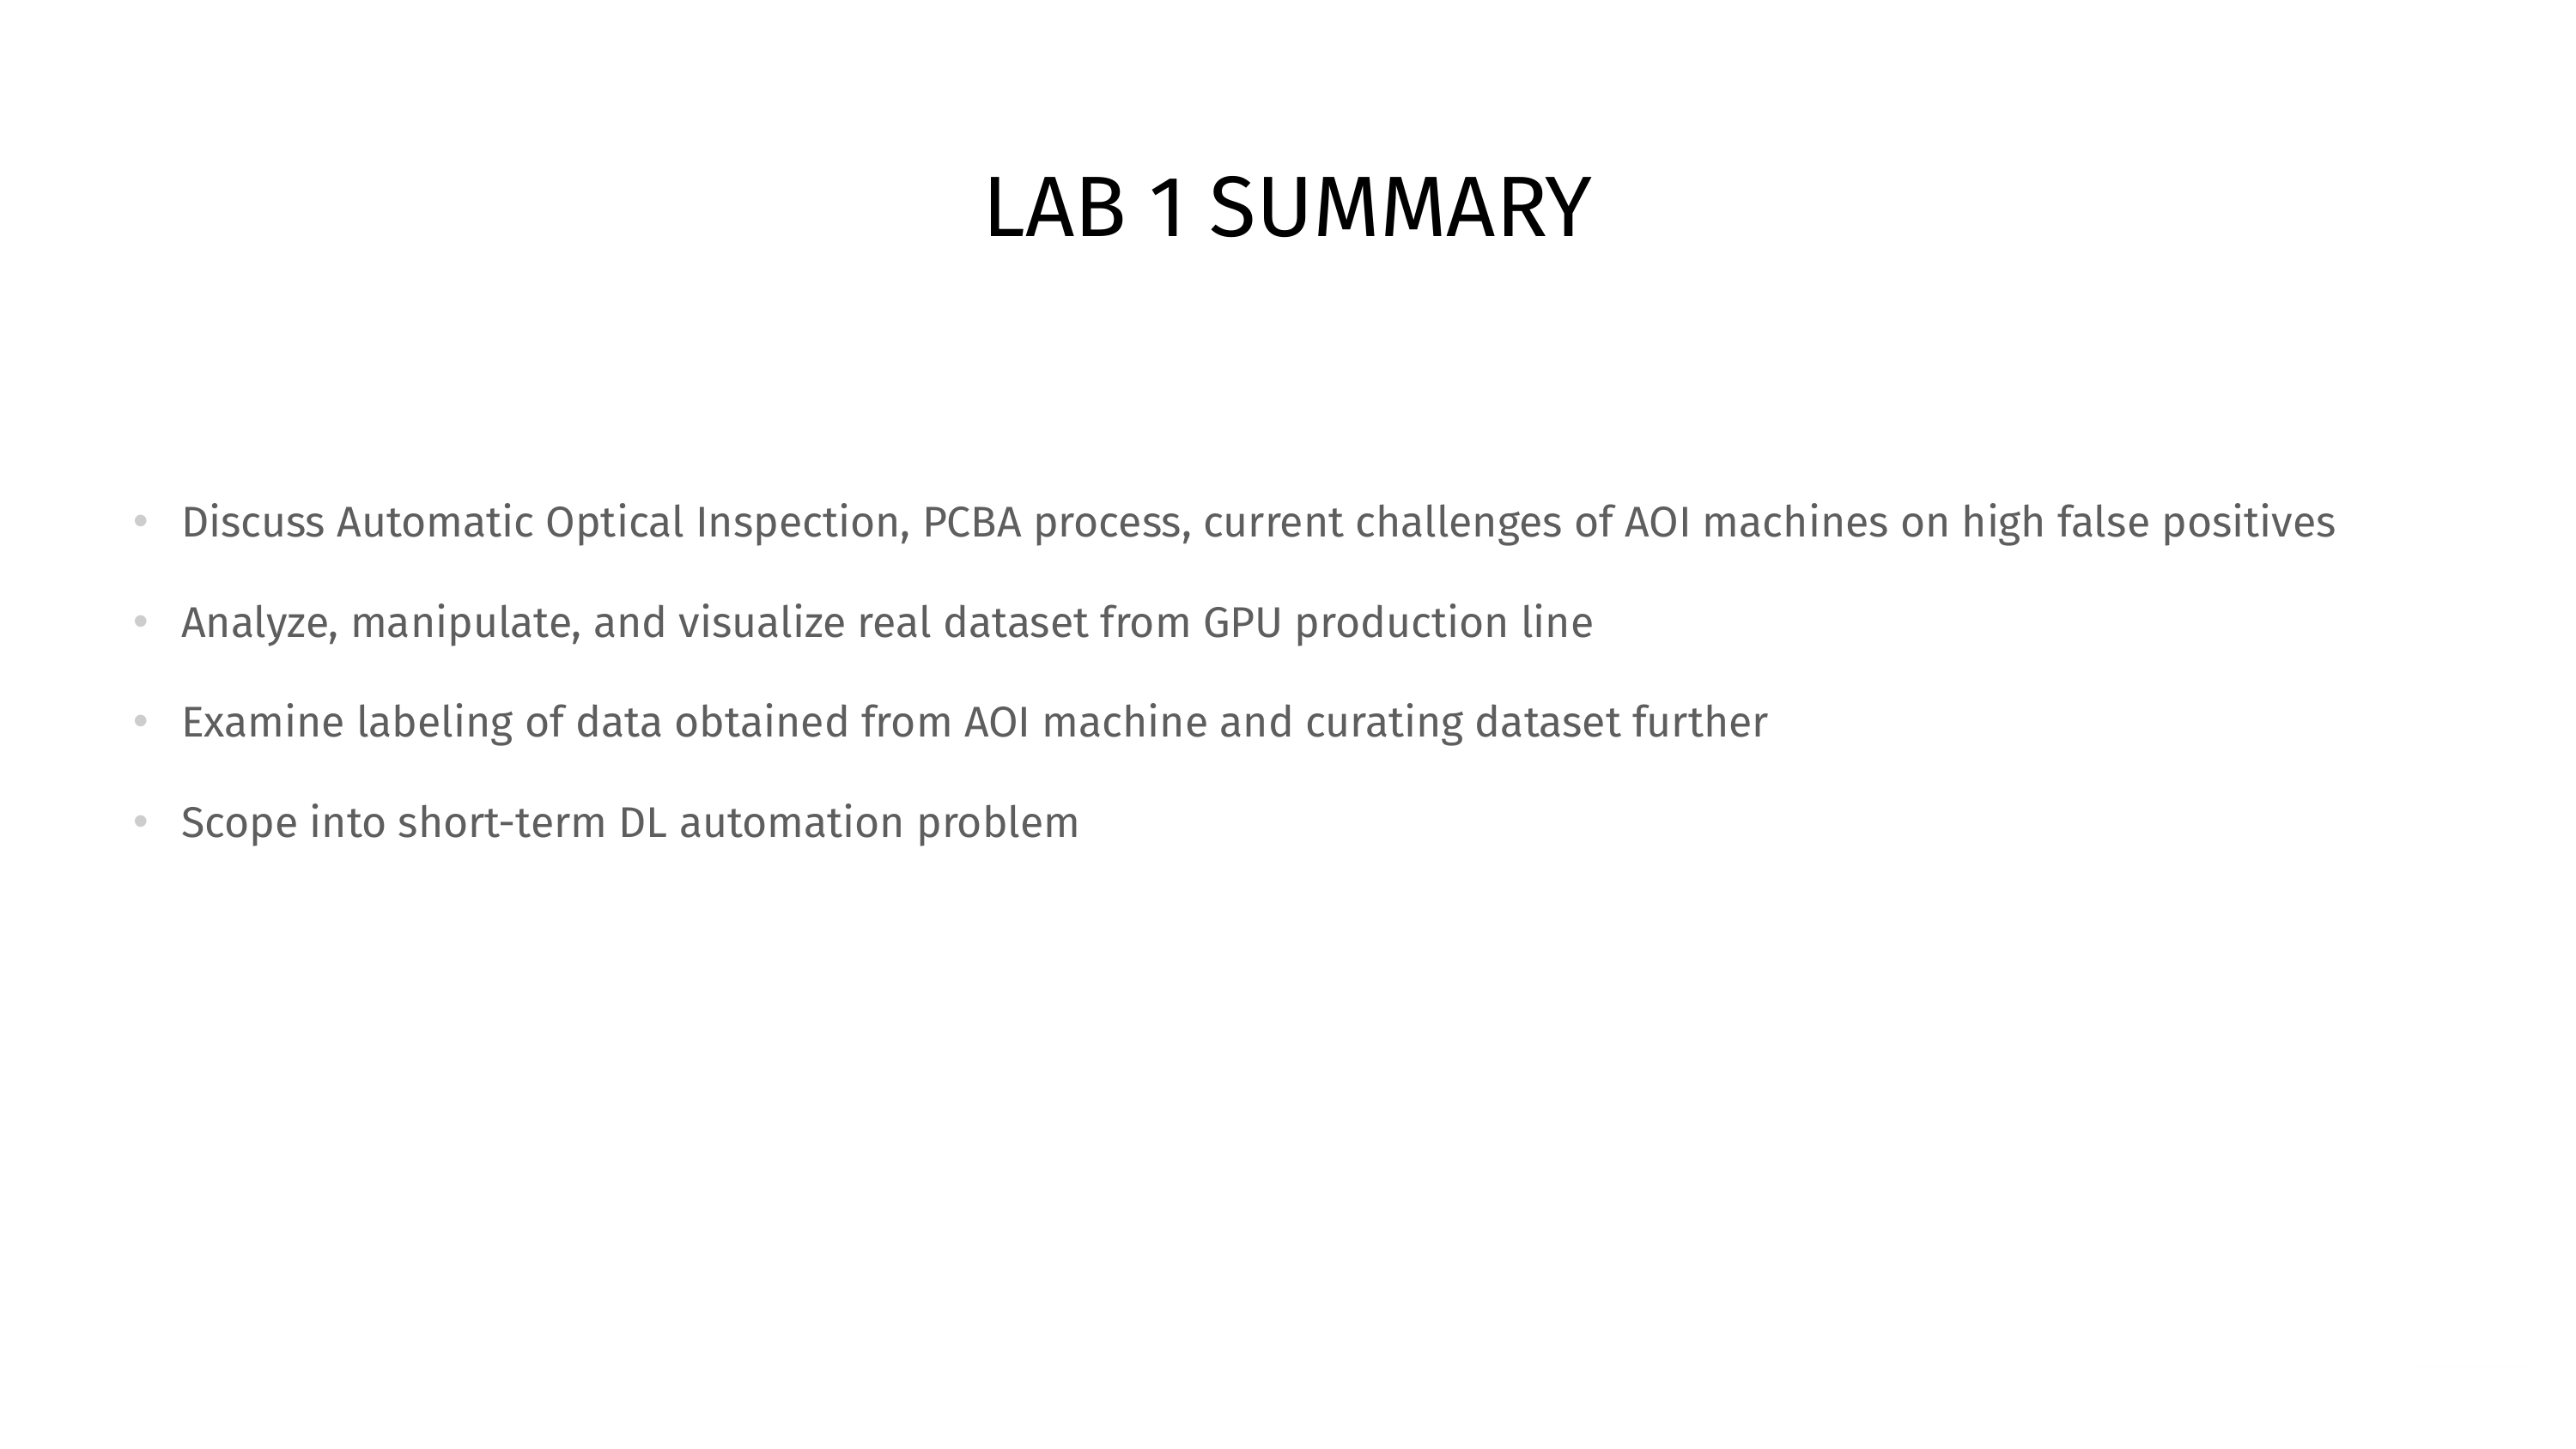

# Lab 1 Summary

Discuss Automatic Optical Inspection, PCBA process, current challenges of AOI machines on high false positives
Analyze, manipulate, and visualize real dataset from GPU production line
Examine labeling of data obtained from AOI machine and curating dataset further
Scope into short-term DL automation problem